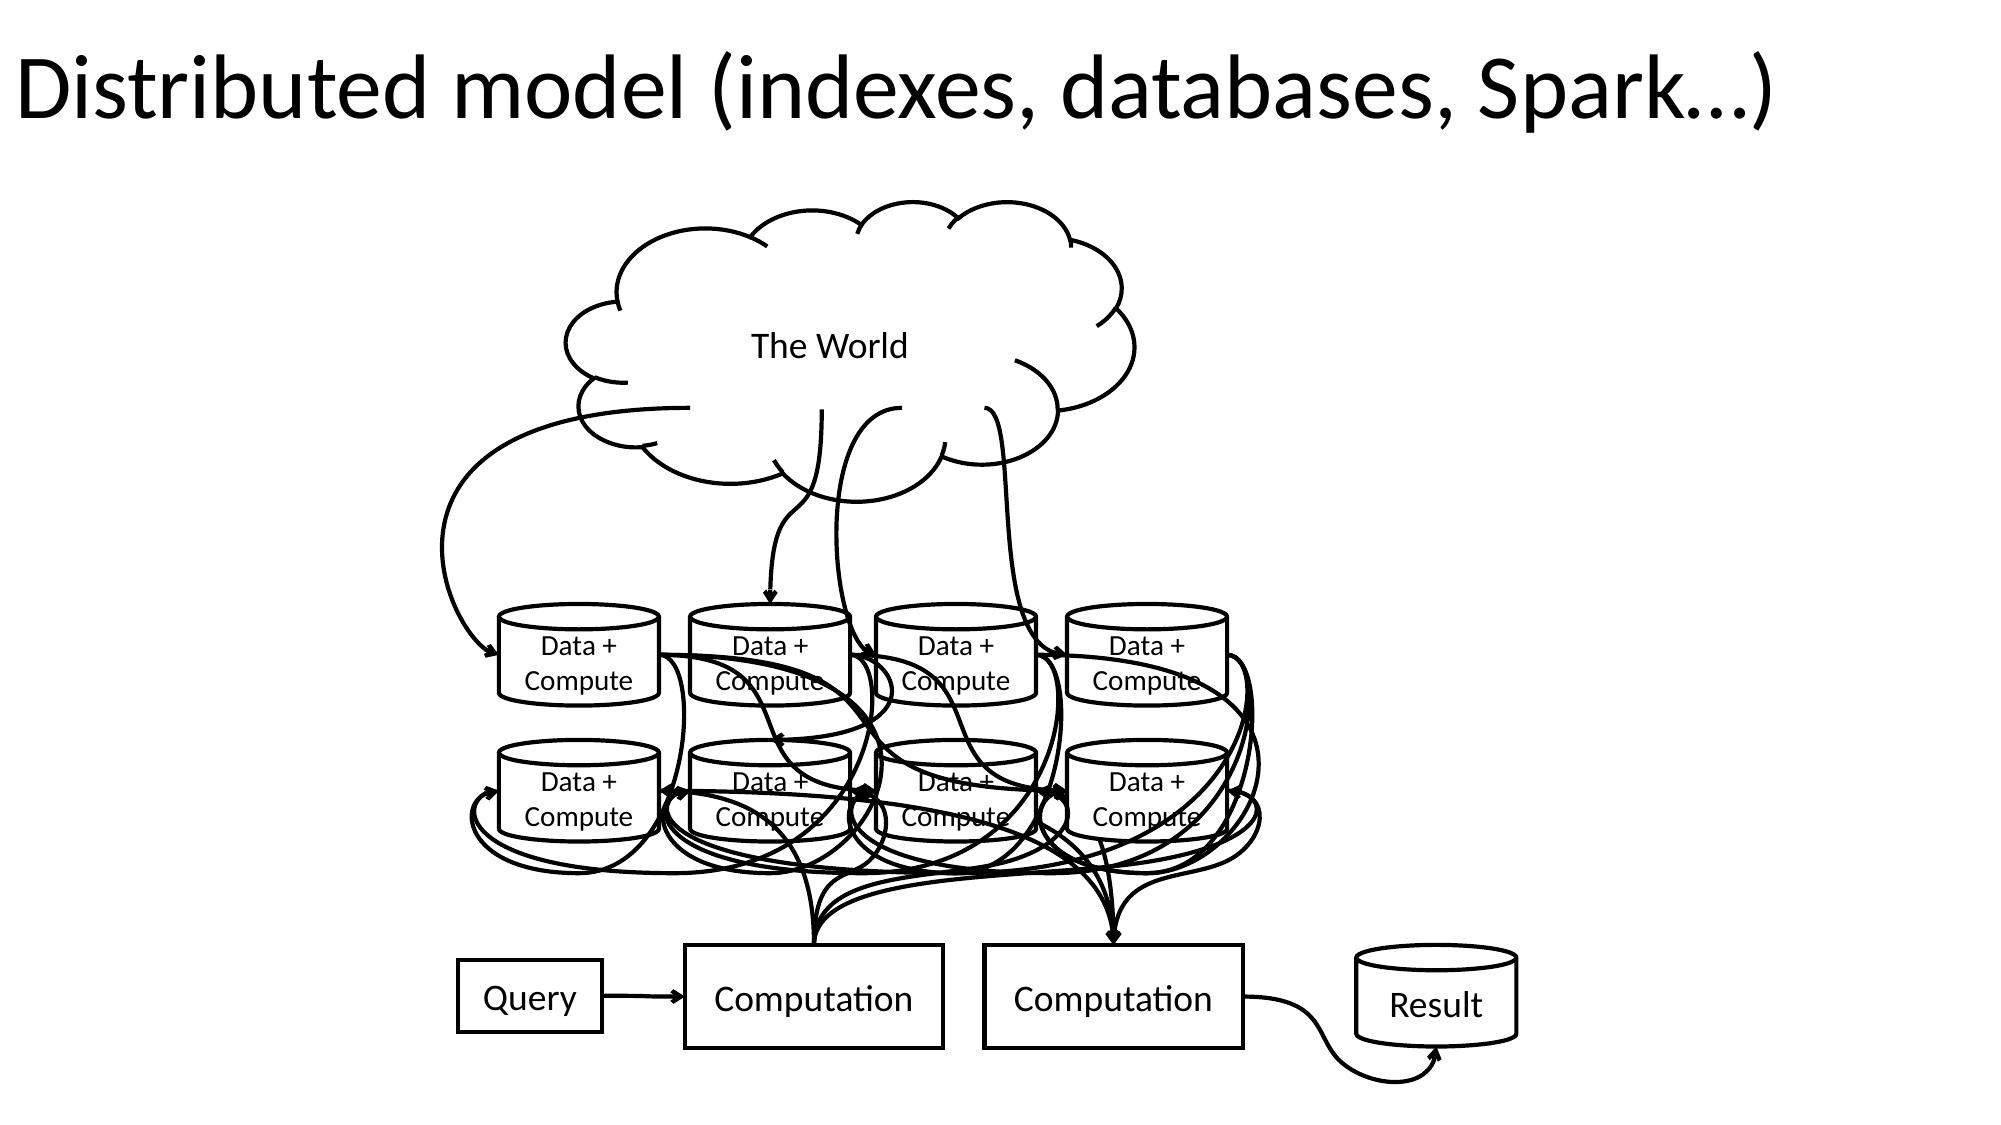

# Distributed model (indexes, databases, Spark…)
The World
Data +
Compute
Data +
Compute
Data +
Compute
Data +
Compute
Data +
Compute
Data +
Compute
Data +
Compute
Data +
Compute
Result
Computation
Computation
Query